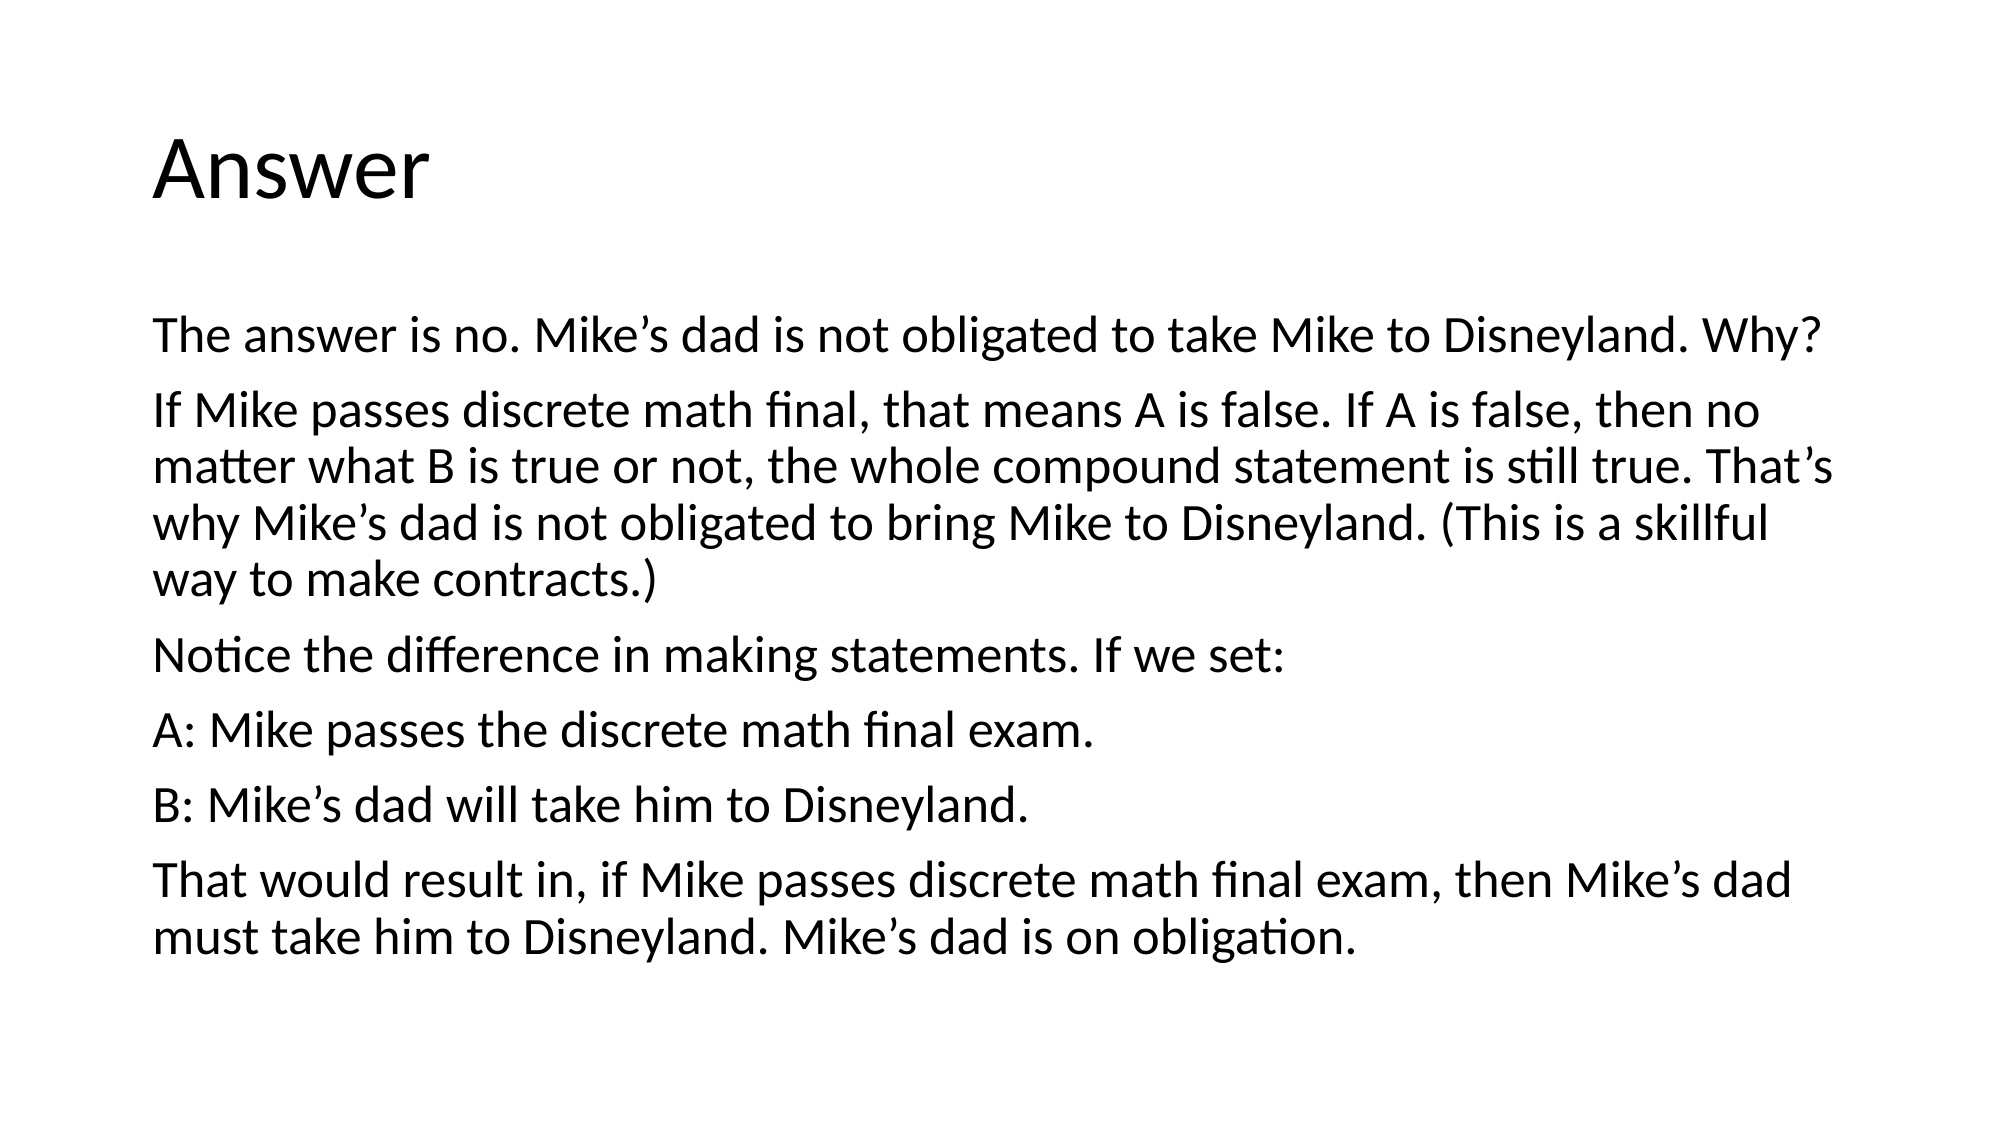

# Answer
The answer is no. Mike’s dad is not obligated to take Mike to Disneyland. Why?
If Mike passes discrete math final, that means A is false. If A is false, then no matter what B is true or not, the whole compound statement is still true. That’s why Mike’s dad is not obligated to bring Mike to Disneyland. (This is a skillful way to make contracts.)
Notice the difference in making statements. If we set:
A: Mike passes the discrete math final exam.
B: Mike’s dad will take him to Disneyland.
That would result in, if Mike passes discrete math final exam, then Mike’s dad must take him to Disneyland. Mike’s dad is on obligation.